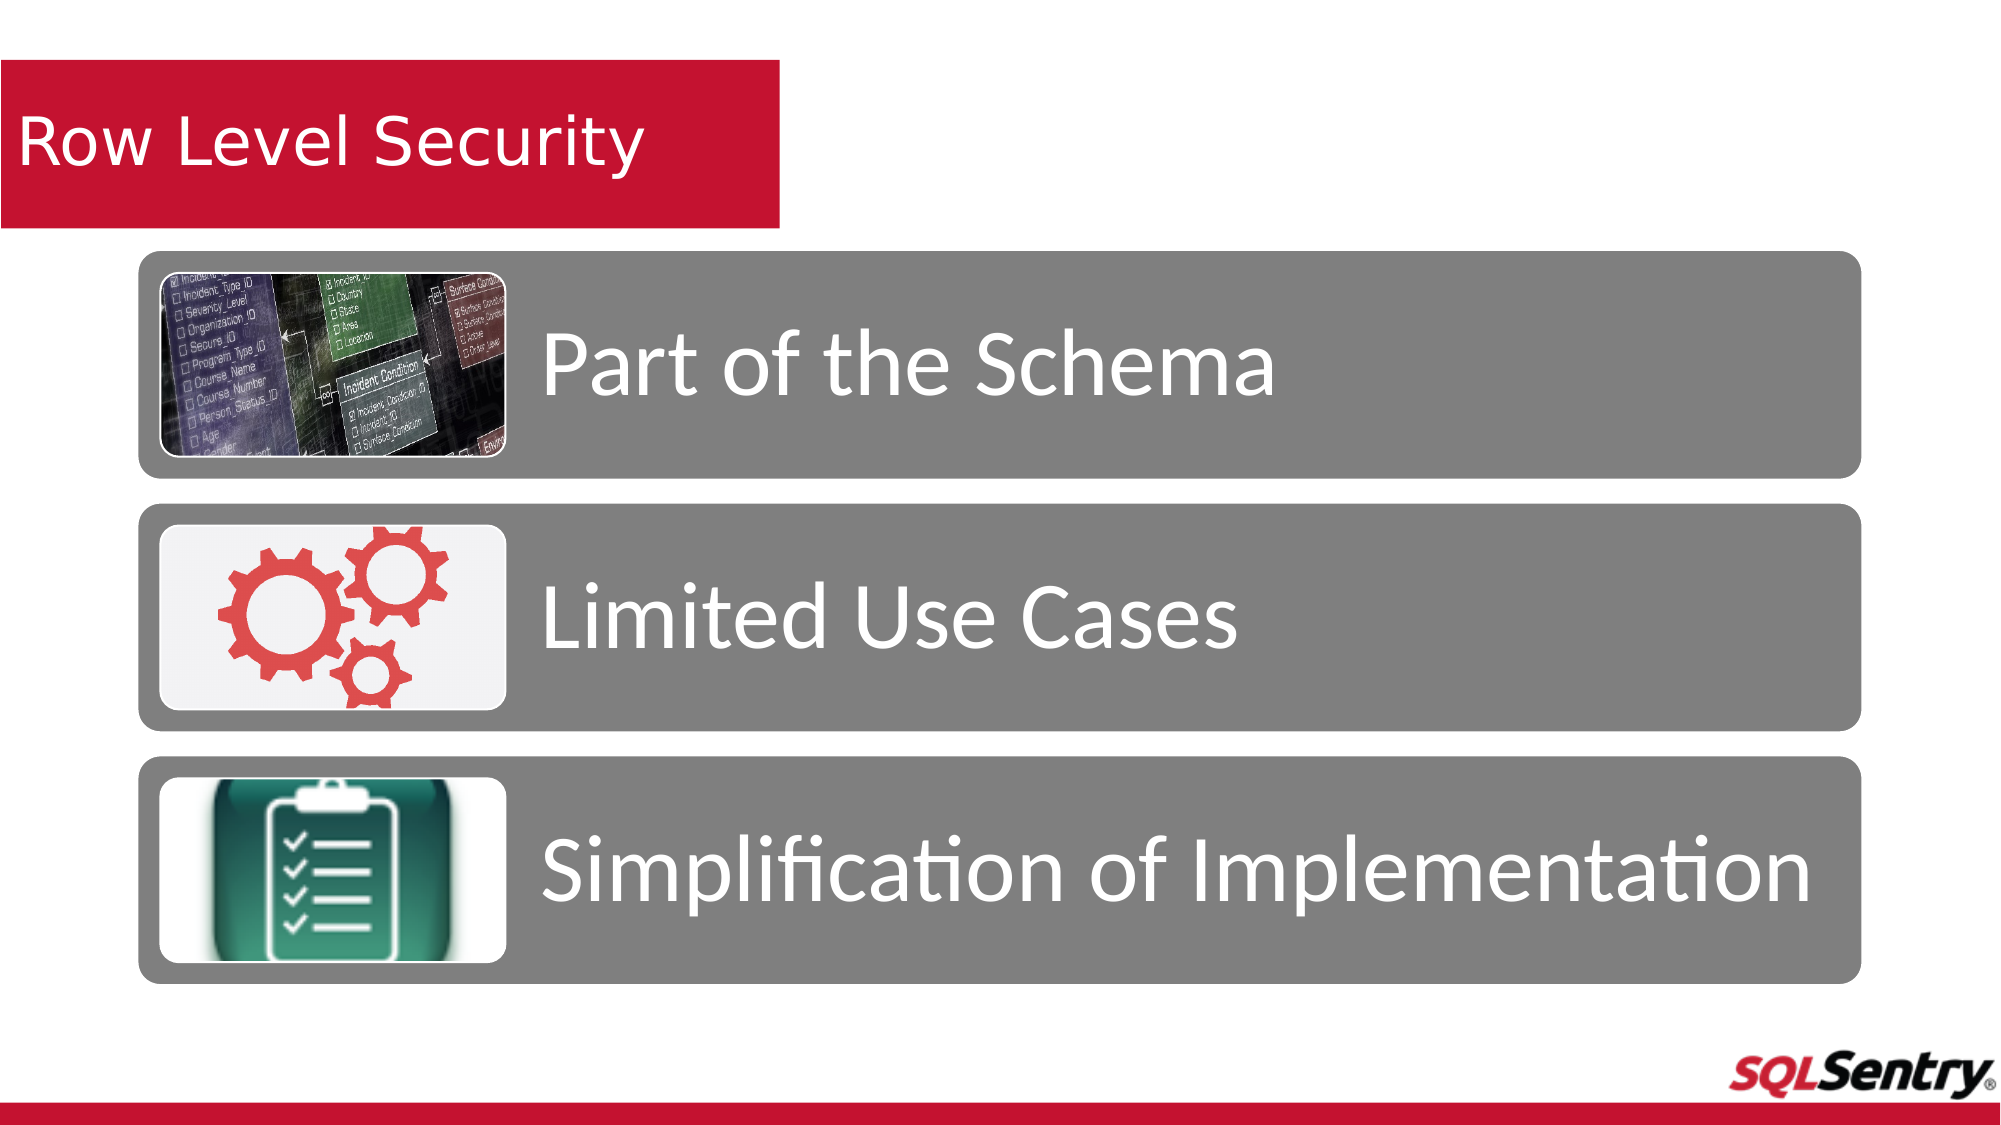

# Row Level Security
Part of the Schema
Limited Use Cases
Simplification of Implementation